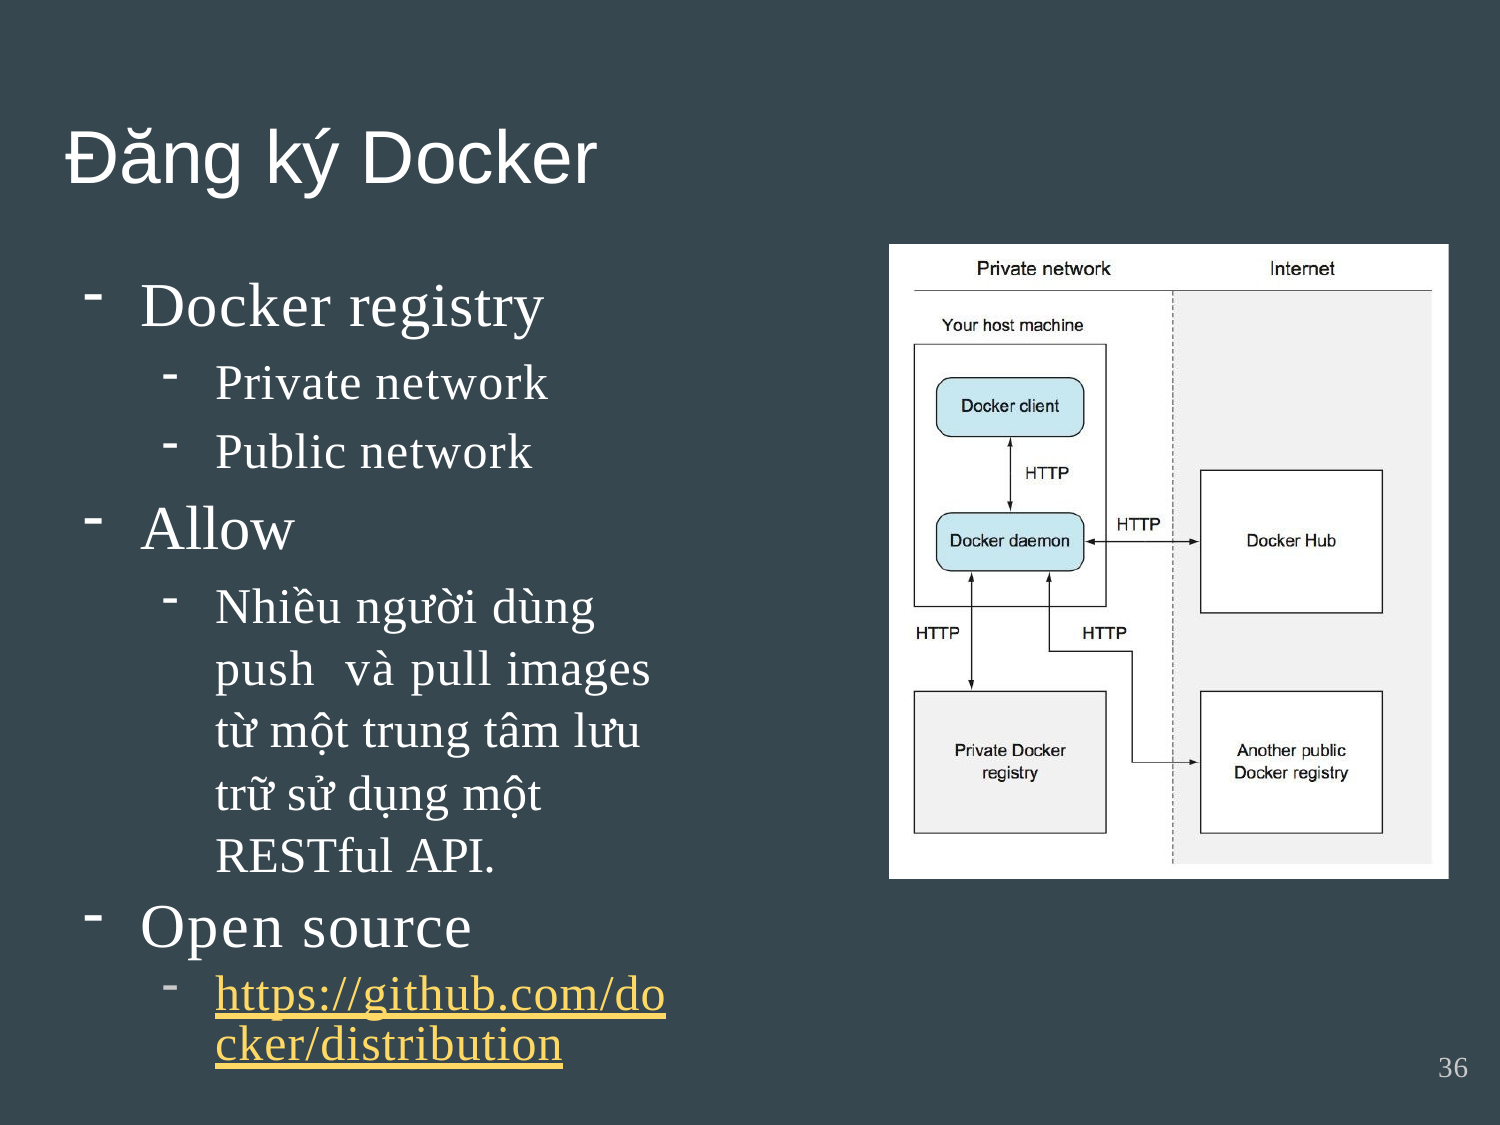

Đăng ký Docker

Docker registry
Private network
Public network
Allow
Nhiều người dùng push  và pull images từ một trung tâm lưu trữ sử dụng một  RESTful API.
Open source
https://github.com/docker/distribution
36